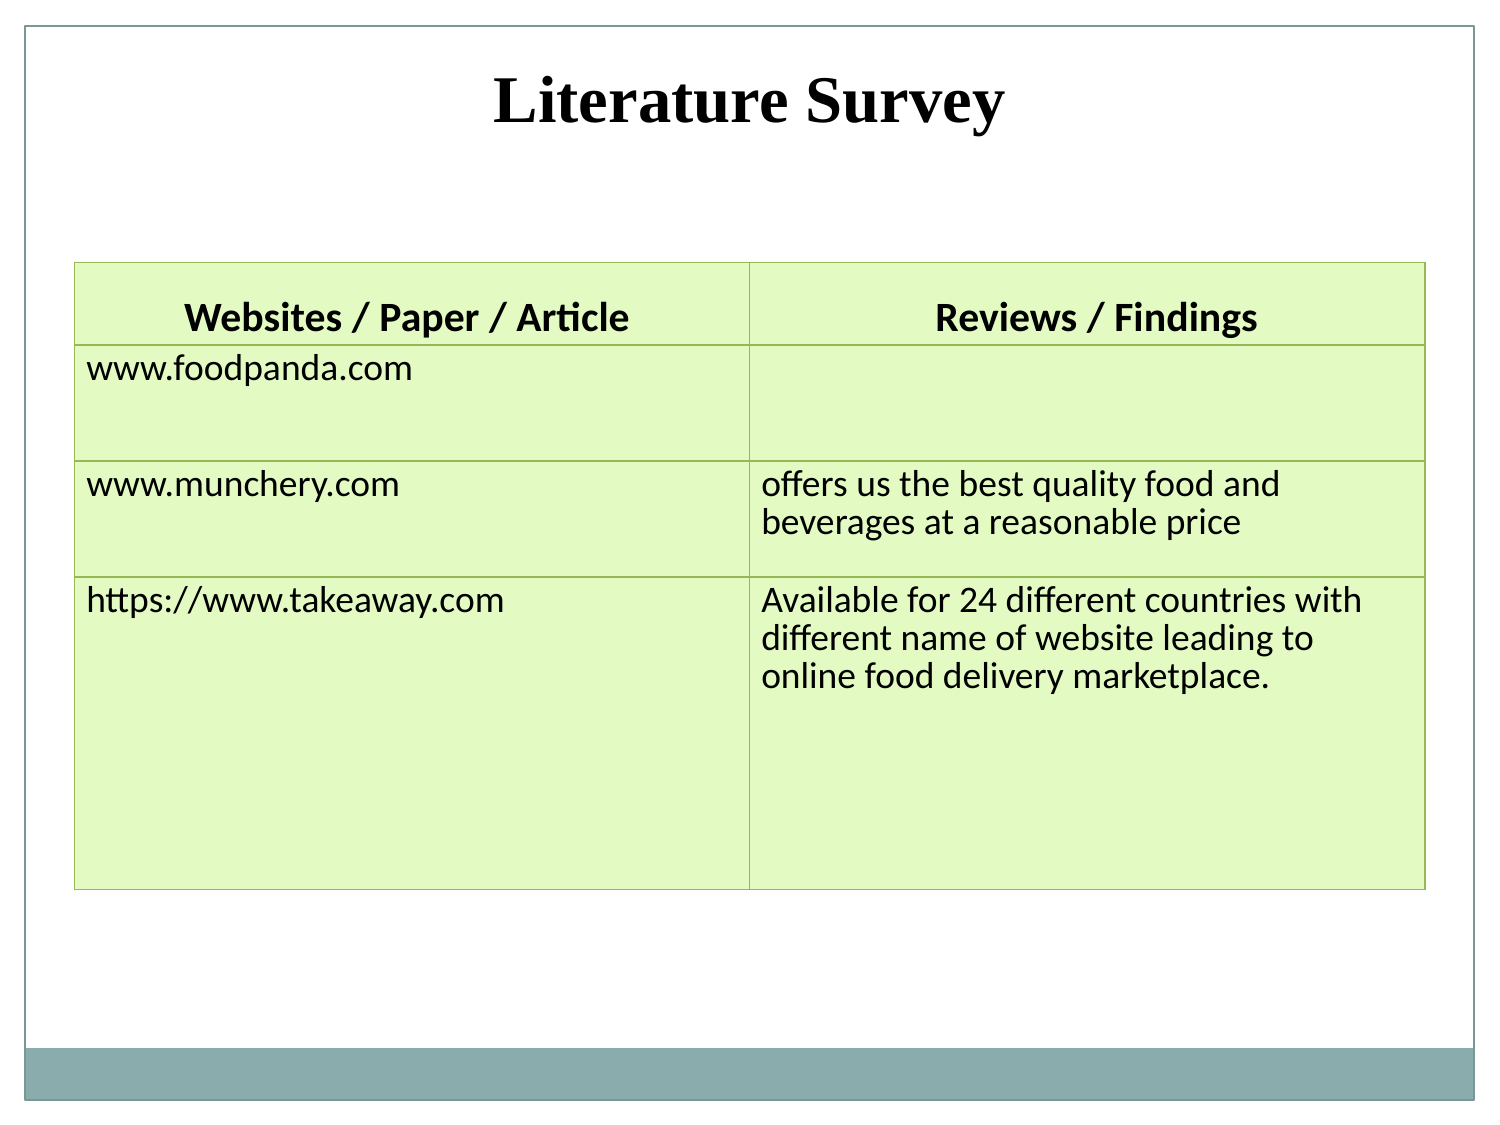

Literature Survey
| Websites / Paper / Article | Reviews / Findings |
| --- | --- |
| www.foodpanda.com |  |
| www.munchery.com | offers us the best quality food and beverages at a reasonable price |
| https://www.takeaway.com | Available for 24 different countries with different name of website leading to online food delivery marketplace. |